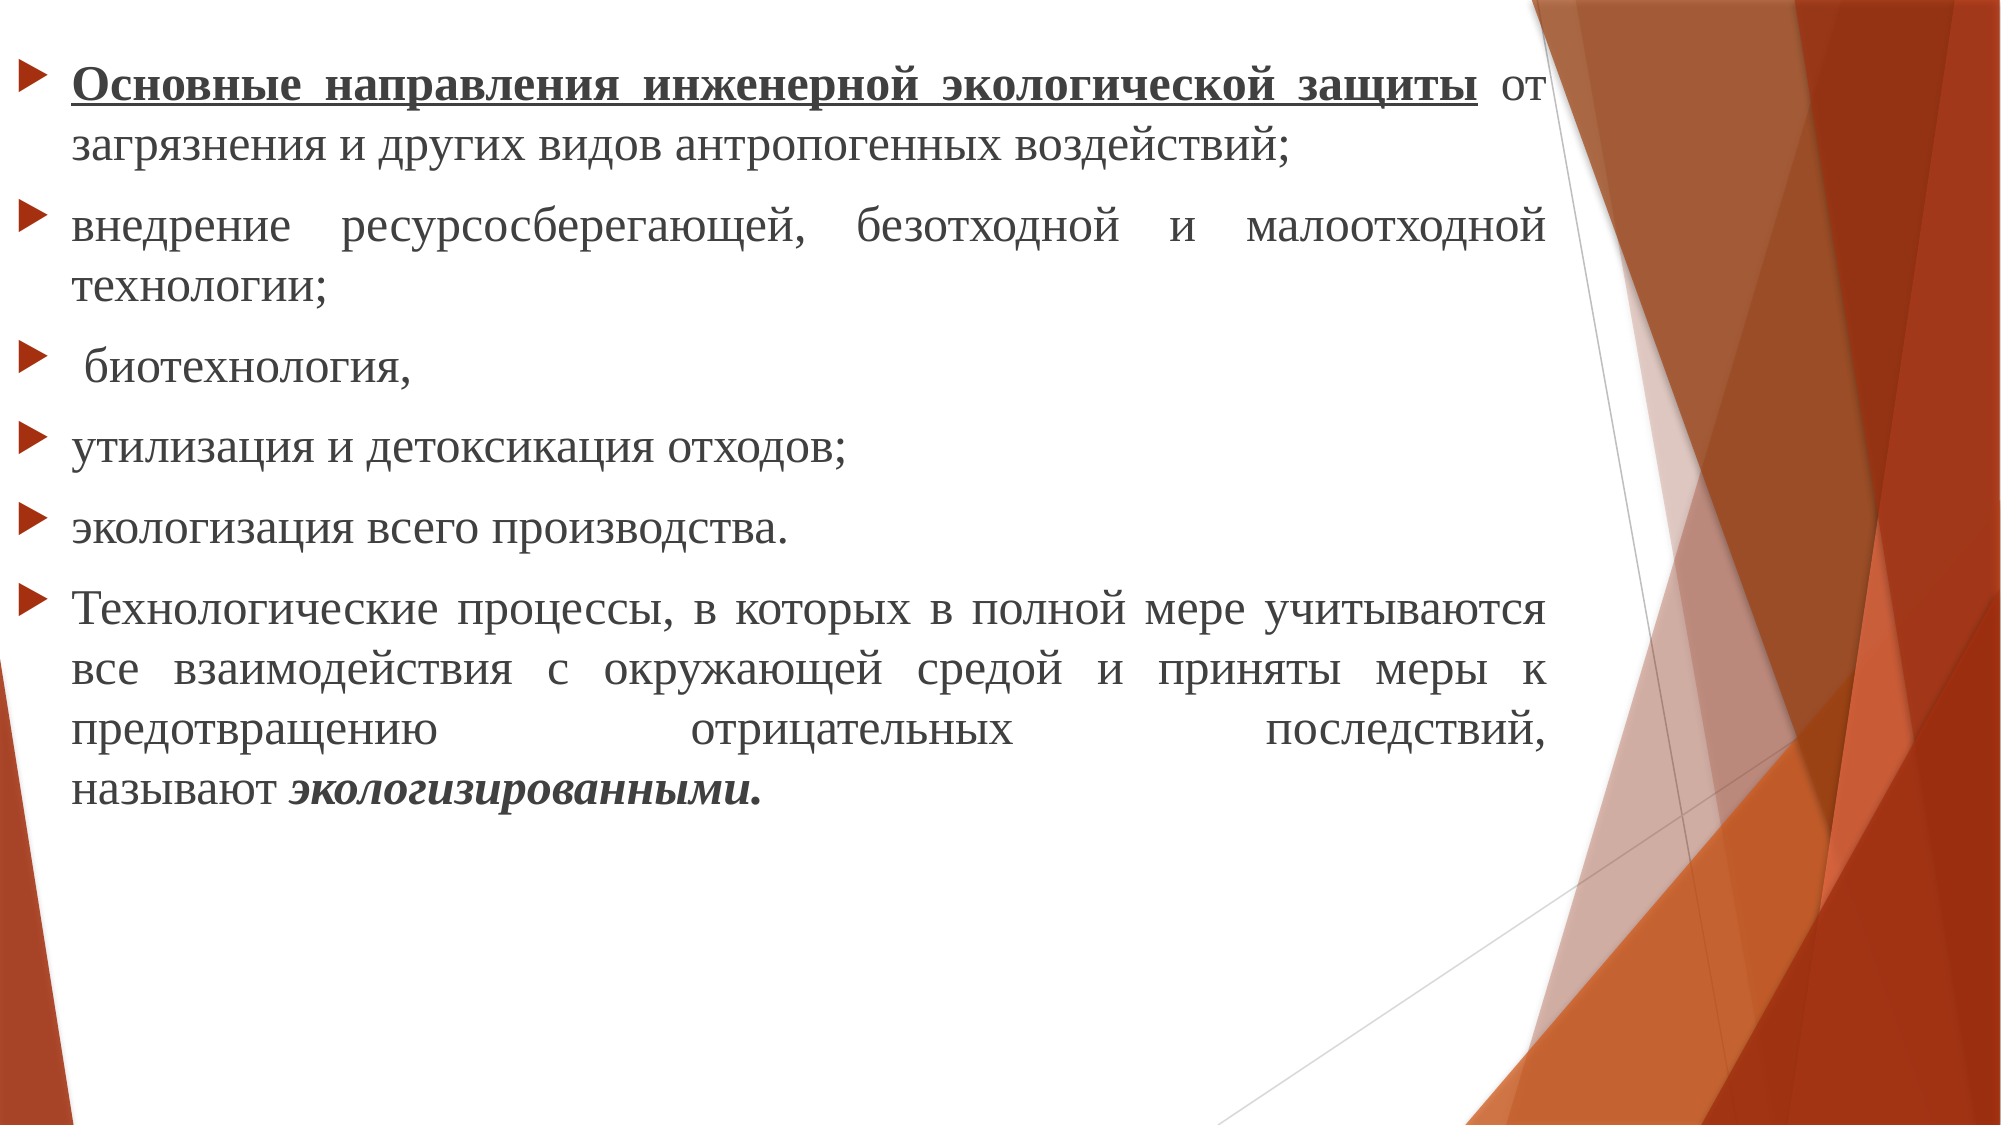

Основные направления инженерной экологической защиты от загрязнения и других видов антропогенных воздействий;
внедрение ресурсосберегающей, безотходной и малоотходной технологии;
 биотехнология,
утилизация и детоксикация отходов;
экологизация всего производства.
Технологические процессы, в которых в полной мере учитываются все взаимодействия с окружающей средой и приняты меры к предотвращению отрицательных последствий, называют экологизированными.